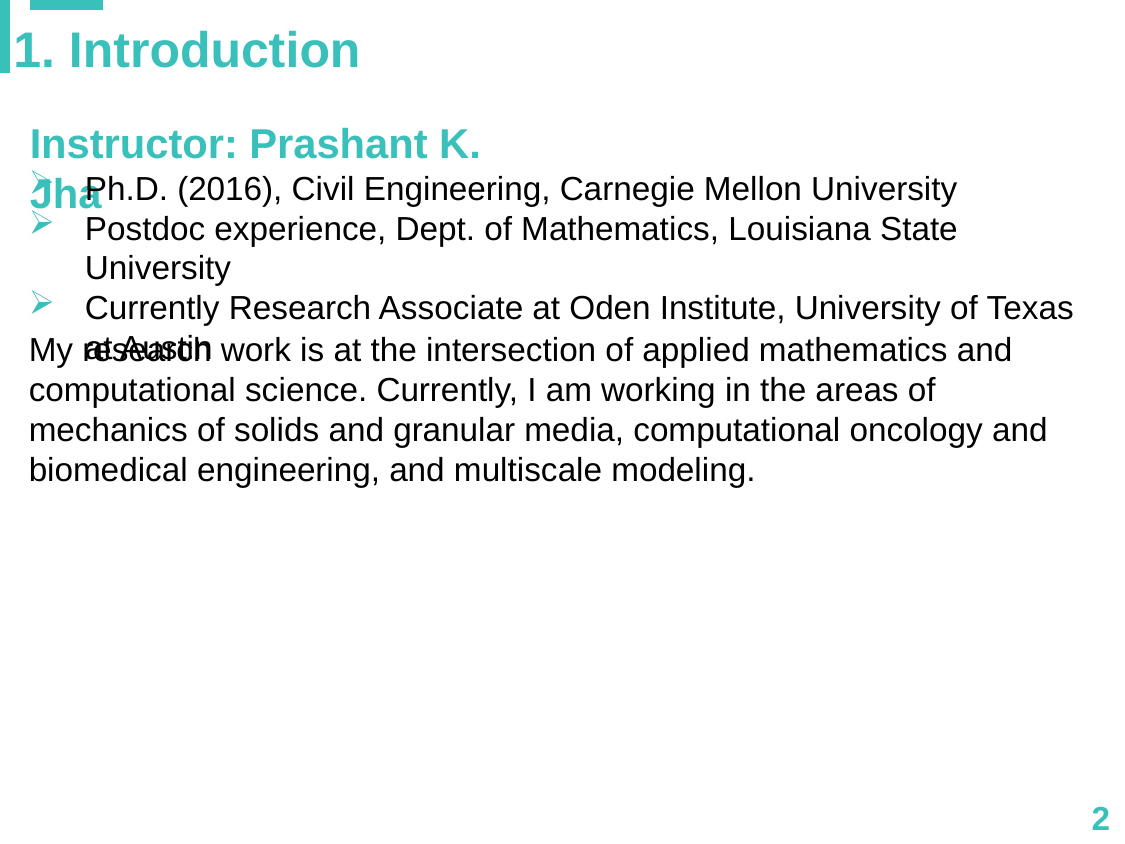

1. Introduction
Instructor: Prashant K. Jha
Ph.D. (2016), Civil Engineering, Carnegie Mellon University
Postdoc experience, Dept. of Mathematics, Louisiana State University
Currently Research Associate at Oden Institute, University of Texas at Austin
My research work is at the intersection of applied mathematics and computational science. Currently, I am working in the areas of mechanics of solids and granular media, computational oncology and biomedical engineering, and multiscale modeling.
2